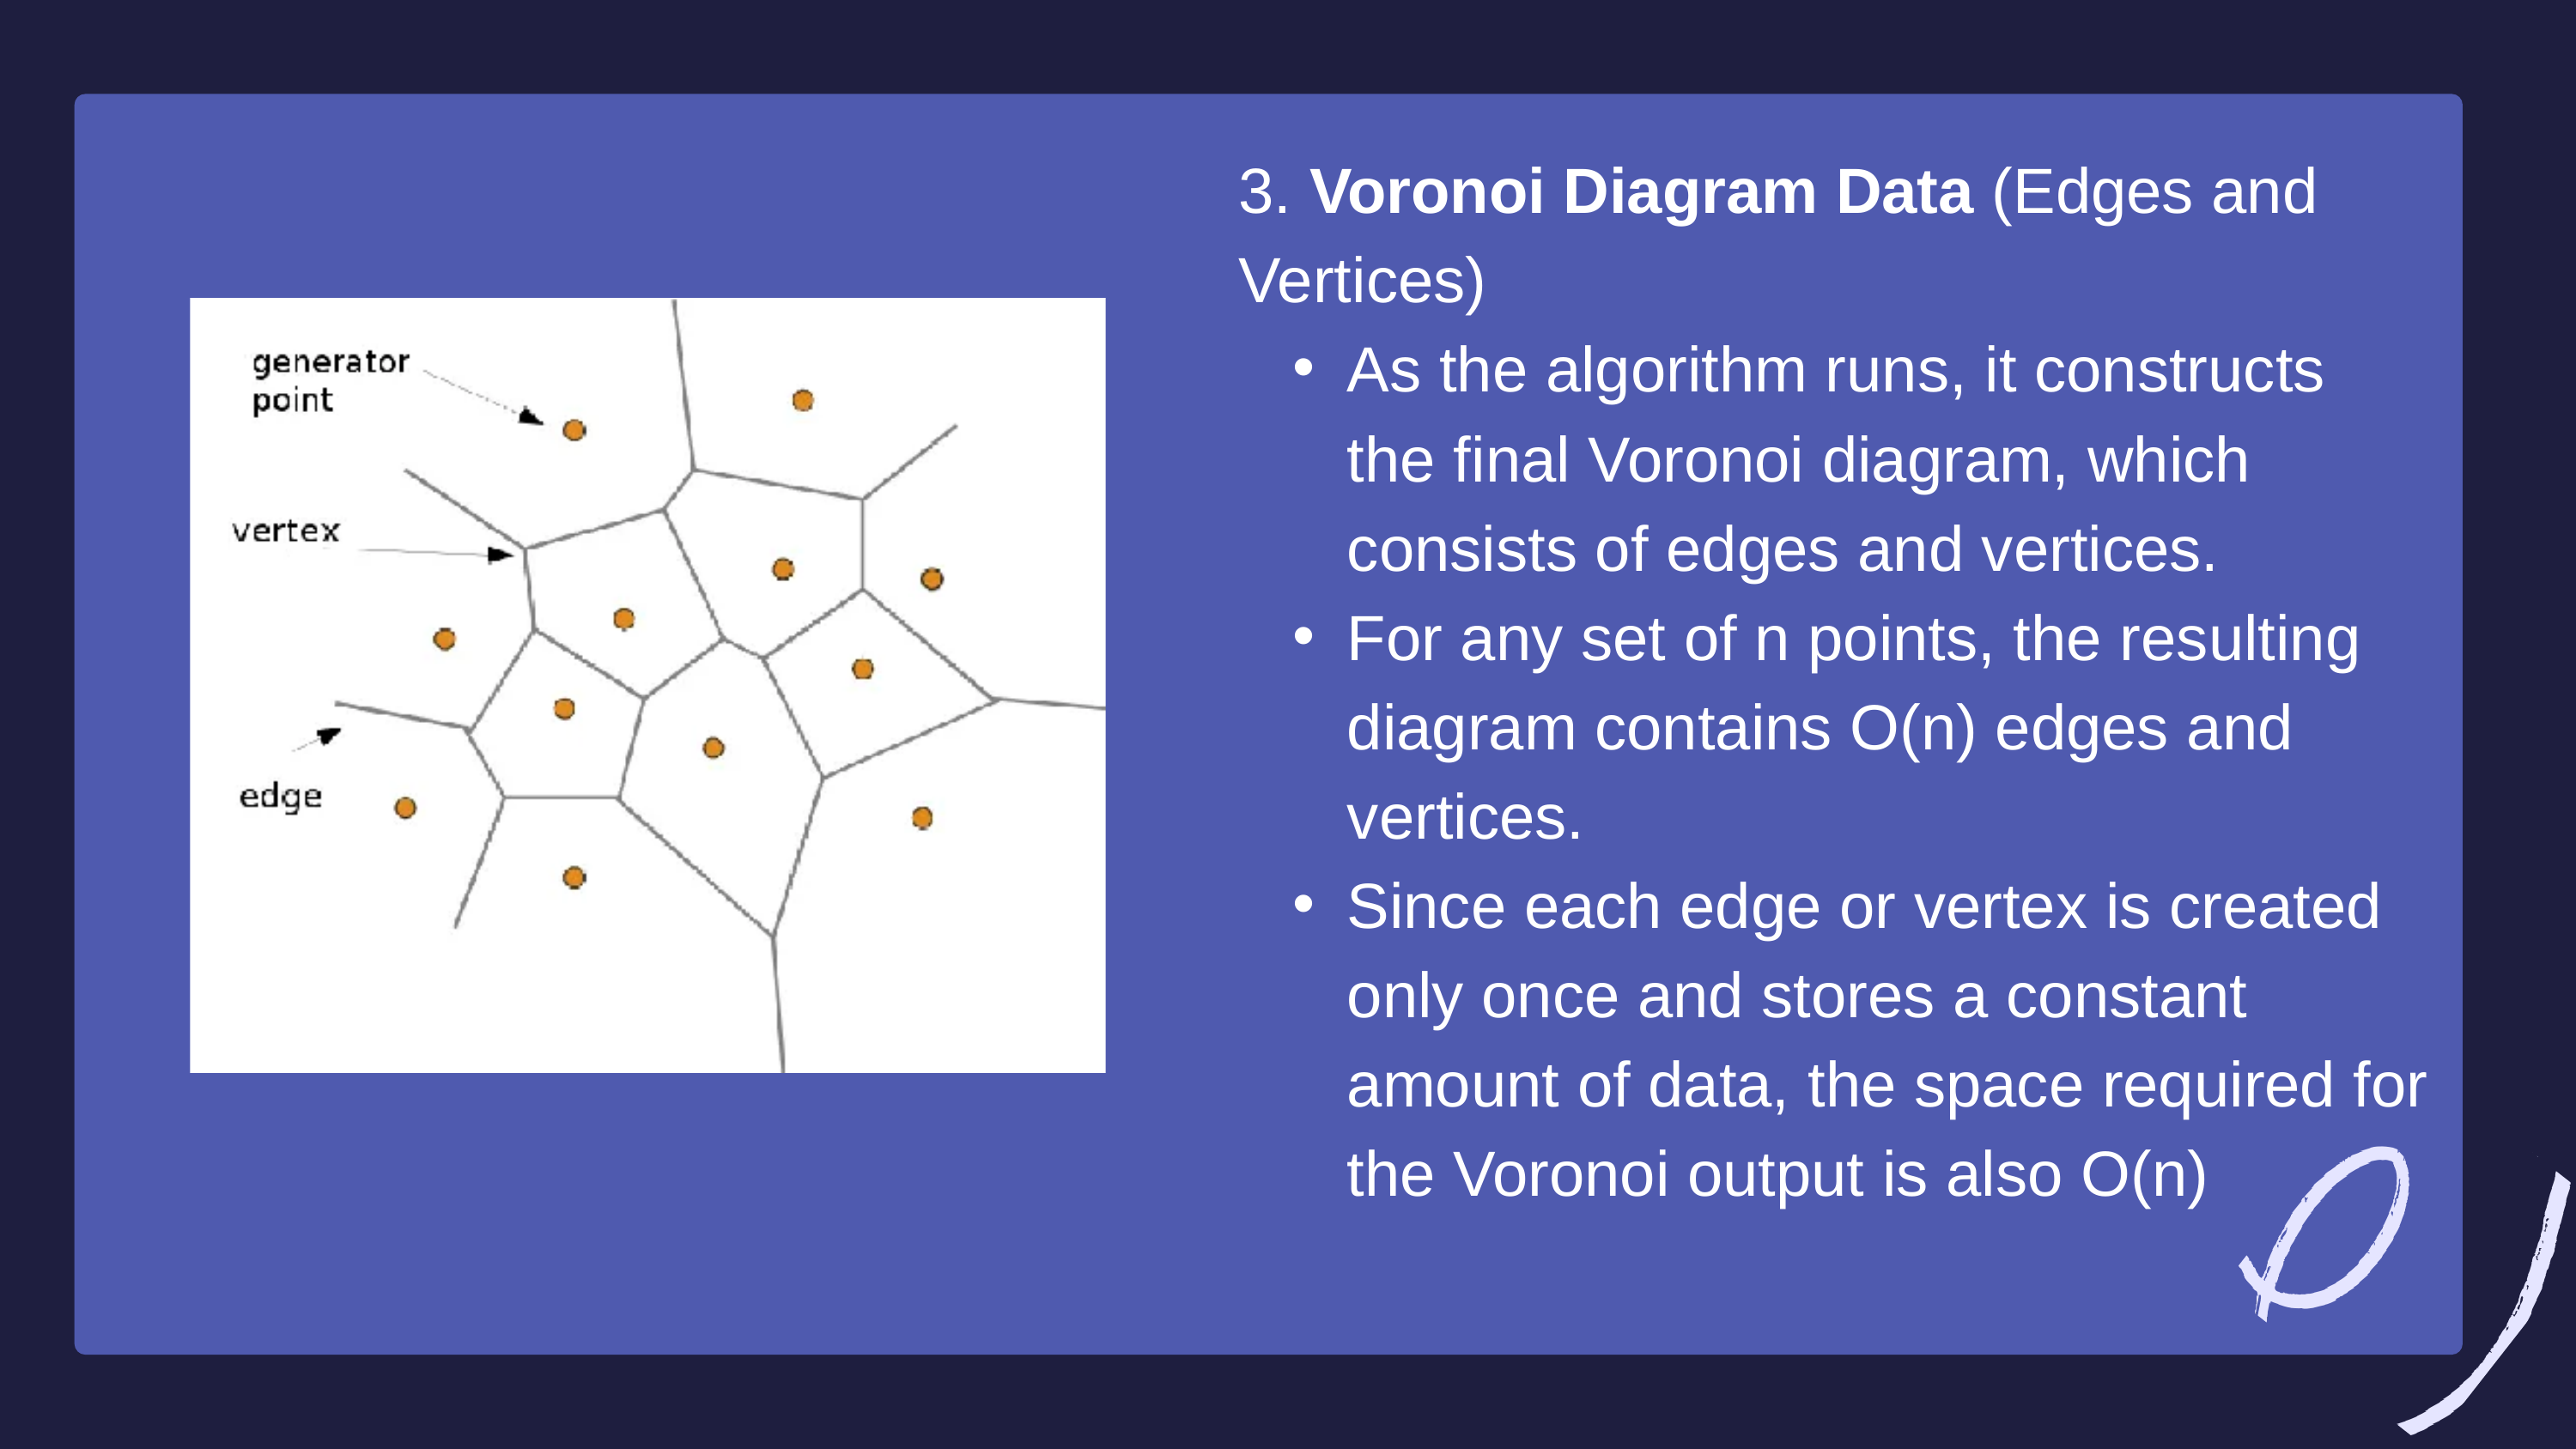

3. Voronoi Diagram Data (Edges and Vertices)
As the algorithm runs, it constructs the final Voronoi diagram, which consists of edges and vertices.
For any set of n points, the resulting diagram contains O(n) edges and vertices.
Since each edge or vertex is created only once and stores a constant amount of data, the space required for the Voronoi output is also O(n)